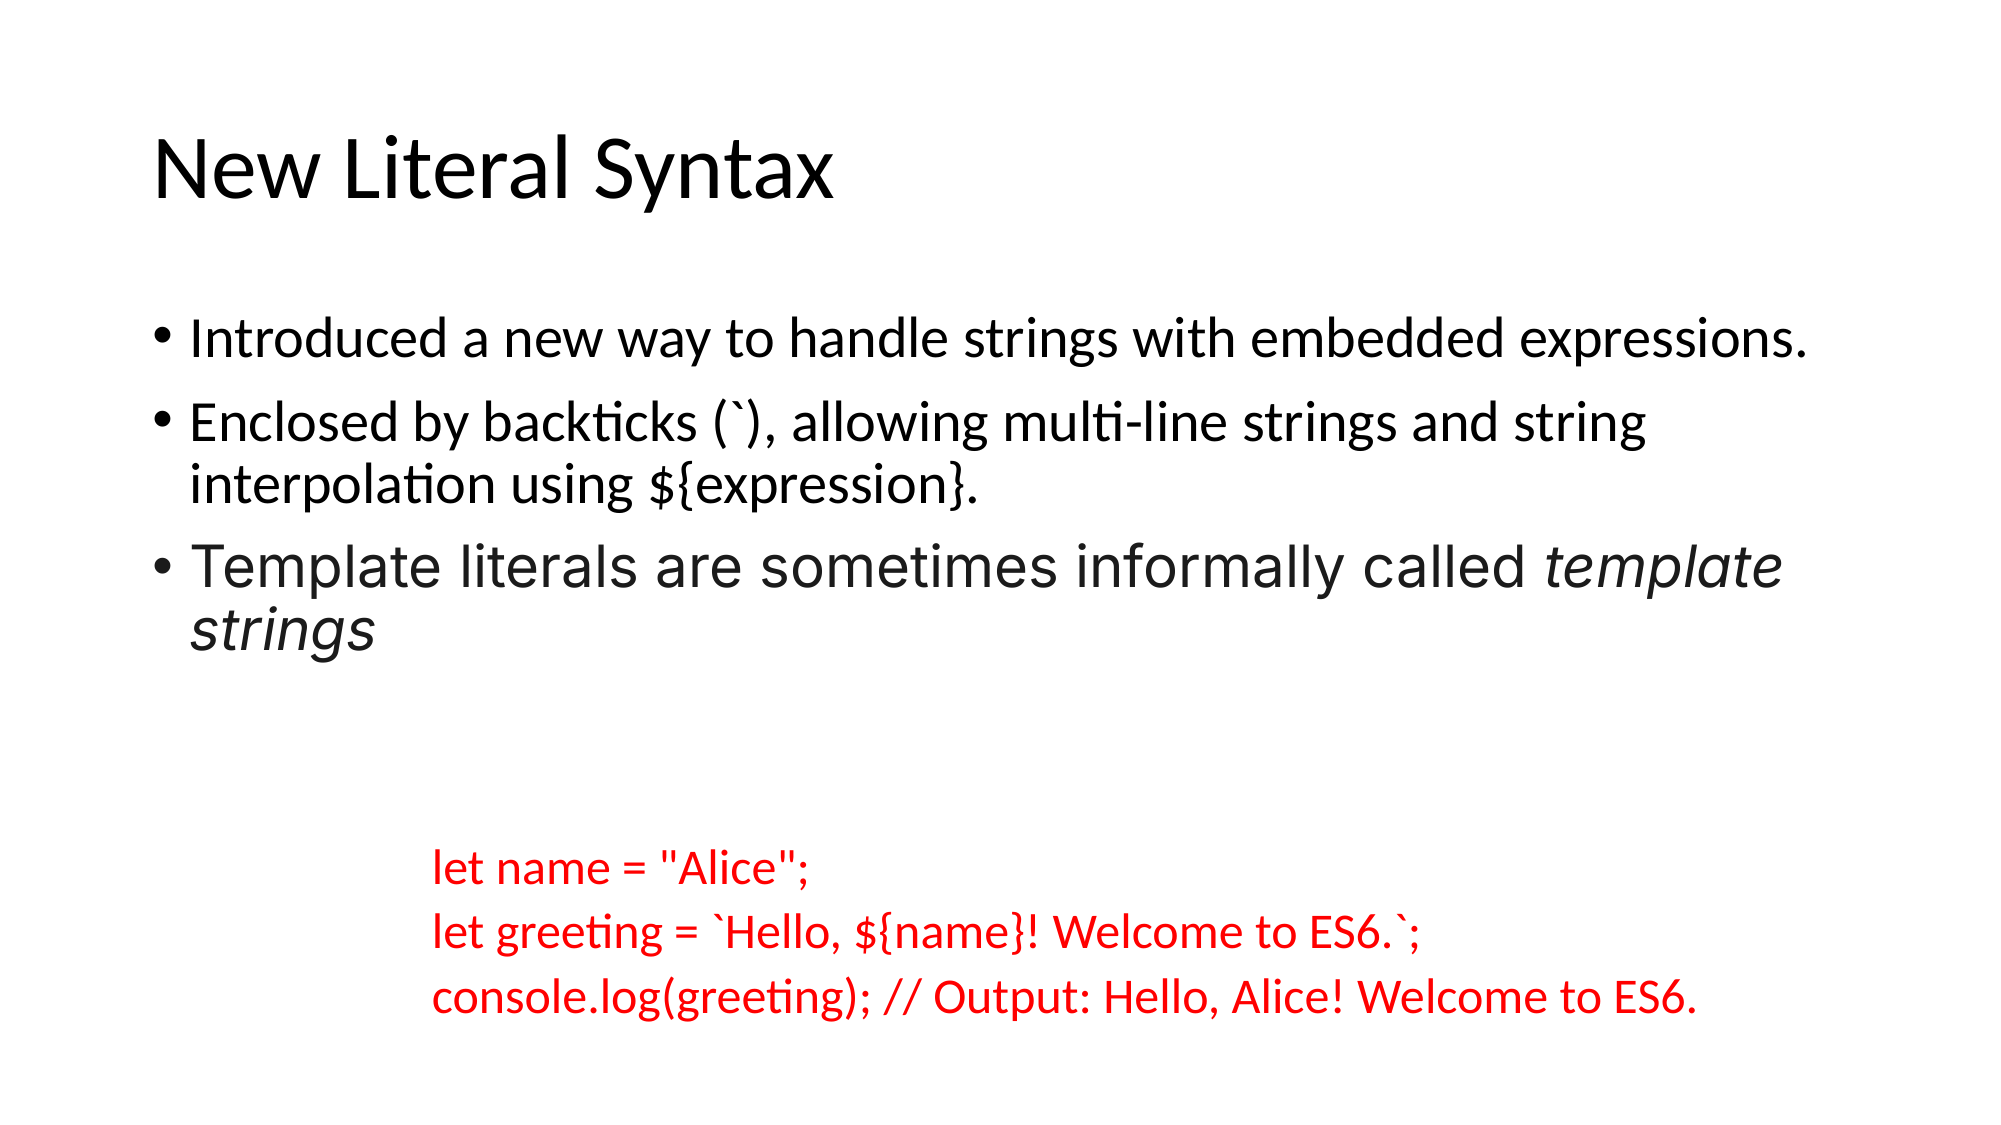

# New Literal Syntax
Introduced a new way to handle strings with embedded expressions.
Enclosed by backticks (`), allowing multi-line strings and string interpolation using ${expression}.
Template literals are sometimes informally called template strings

let name = "Alice";
let greeting = `Hello, ${name}! Welcome to ES6.`;
console.log(greeting); // Output: Hello, Alice! Welcome to ES6.